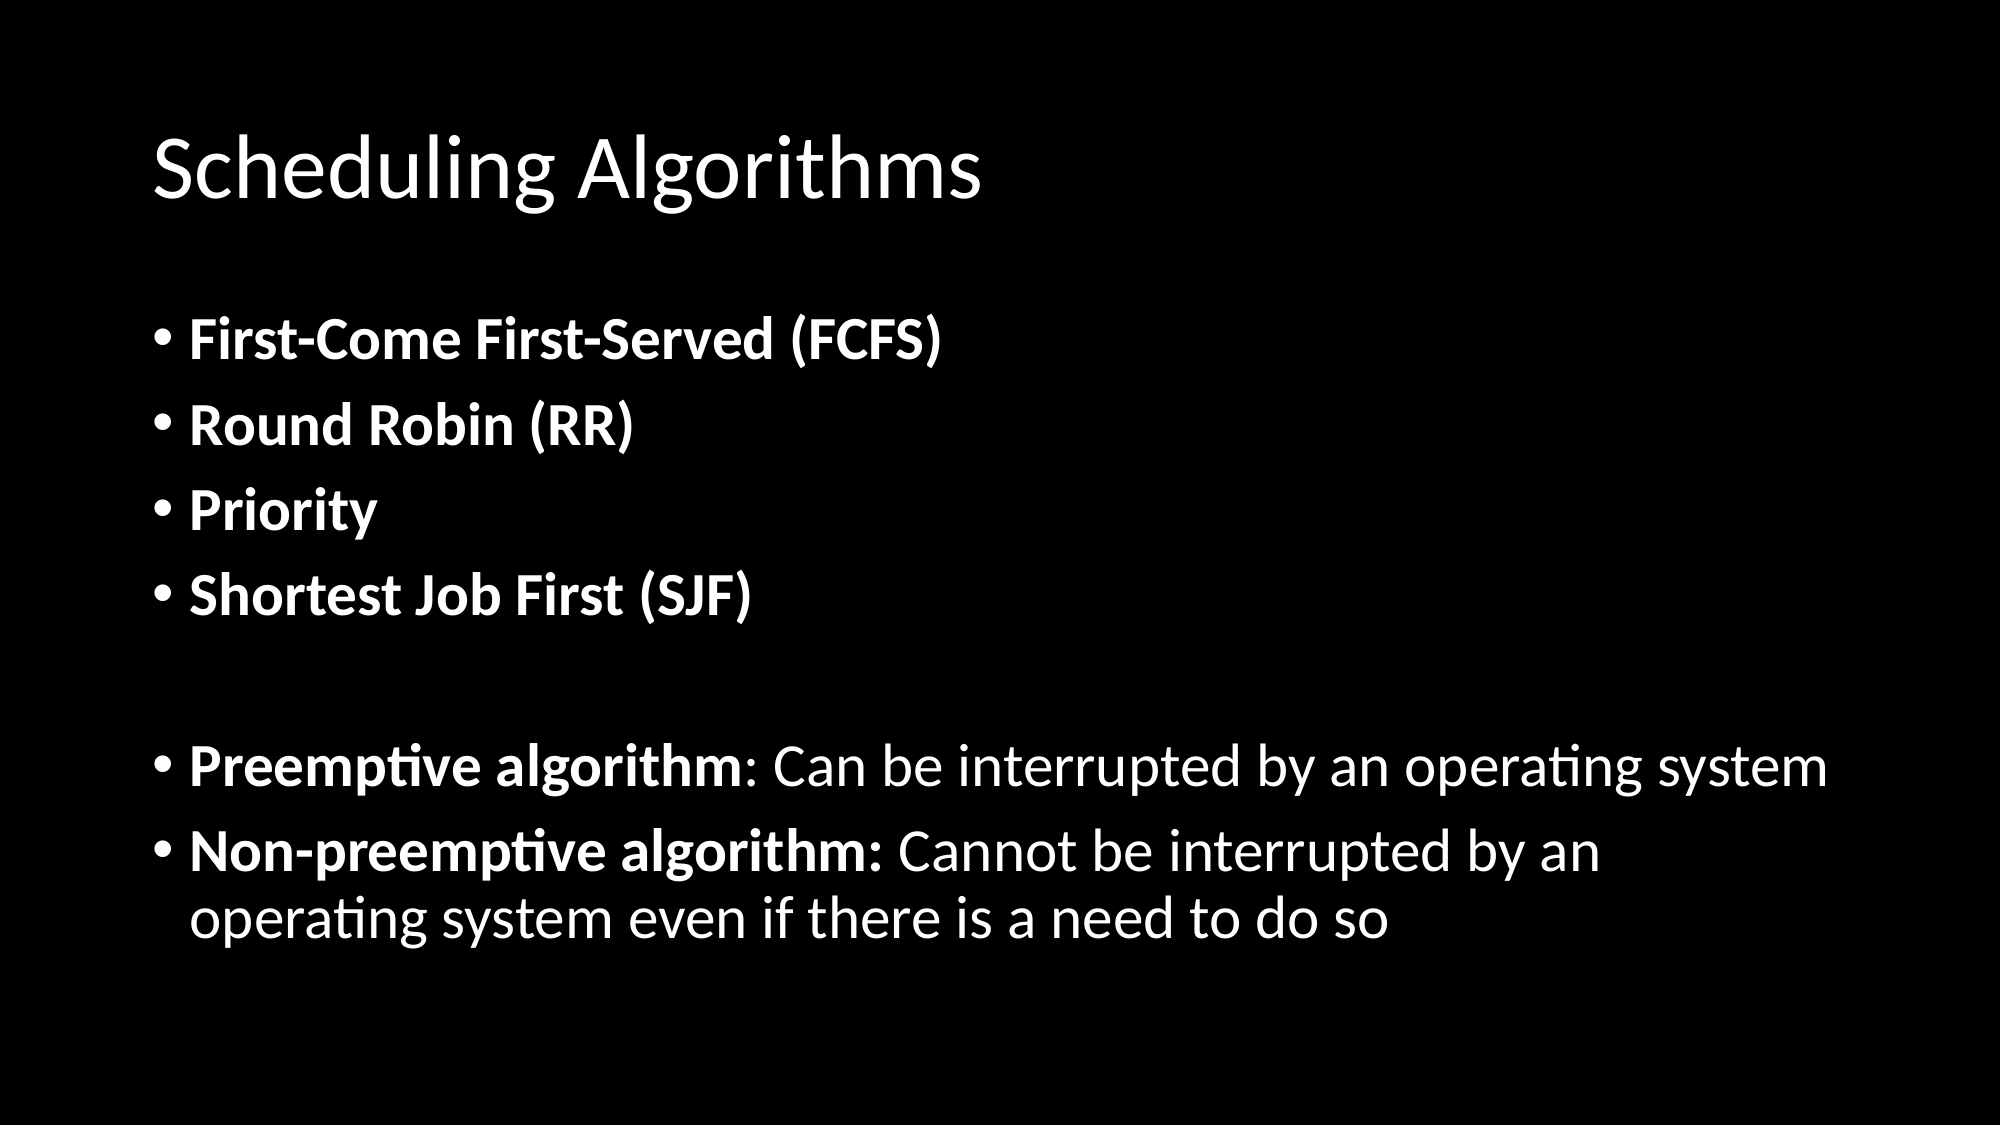

# Scheduling Algorithms
First-Come First-Served (FCFS)
Round Robin (RR)
Priority
Shortest Job First (SJF)

Preemptive algorithm: Can be interrupted by an operating system
Non-preemptive algorithm: Cannot be interrupted by an operating system even if there is a need to do so